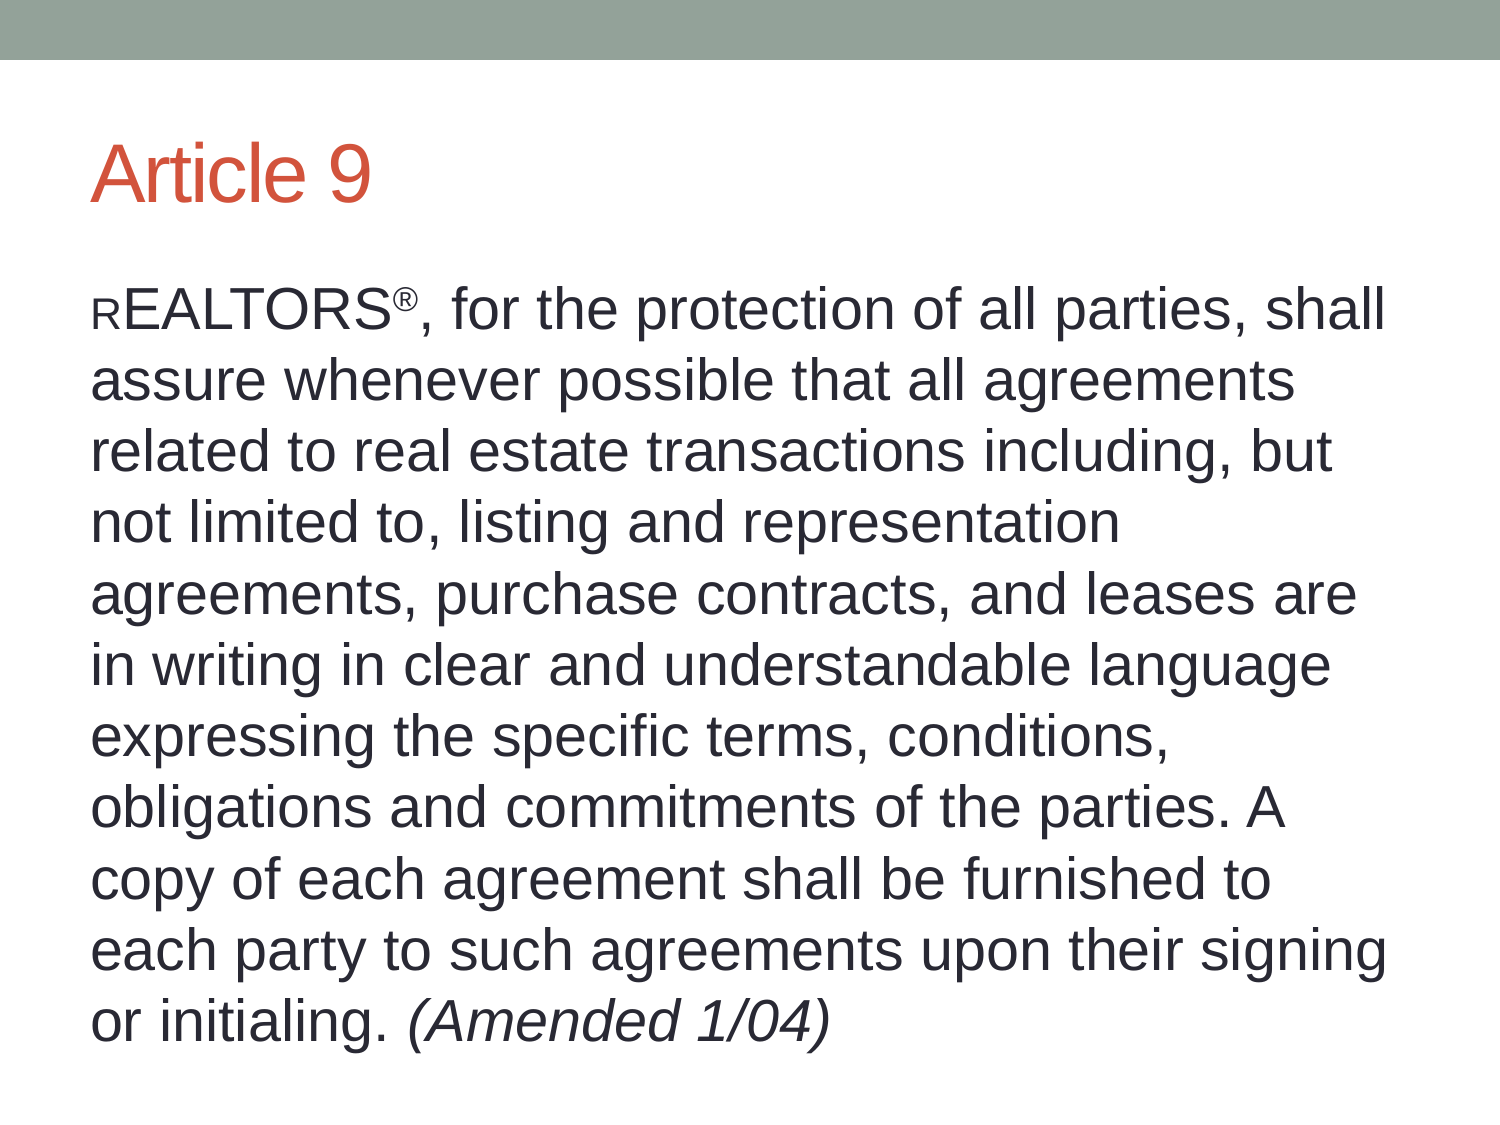

# Article 9
Realtors®, for the protection of all parties, shall assure whenever possible that all agreements related to real estate transactions including, but not limited to, listing and representation agreements, purchase contracts, and leases are in writing in clear and understandable language expressing the specific terms, conditions, obligations and commitments of the parties. A copy of each agreement shall be furnished to each party to such agreements upon their signing or initialing. (Amended 1/04)